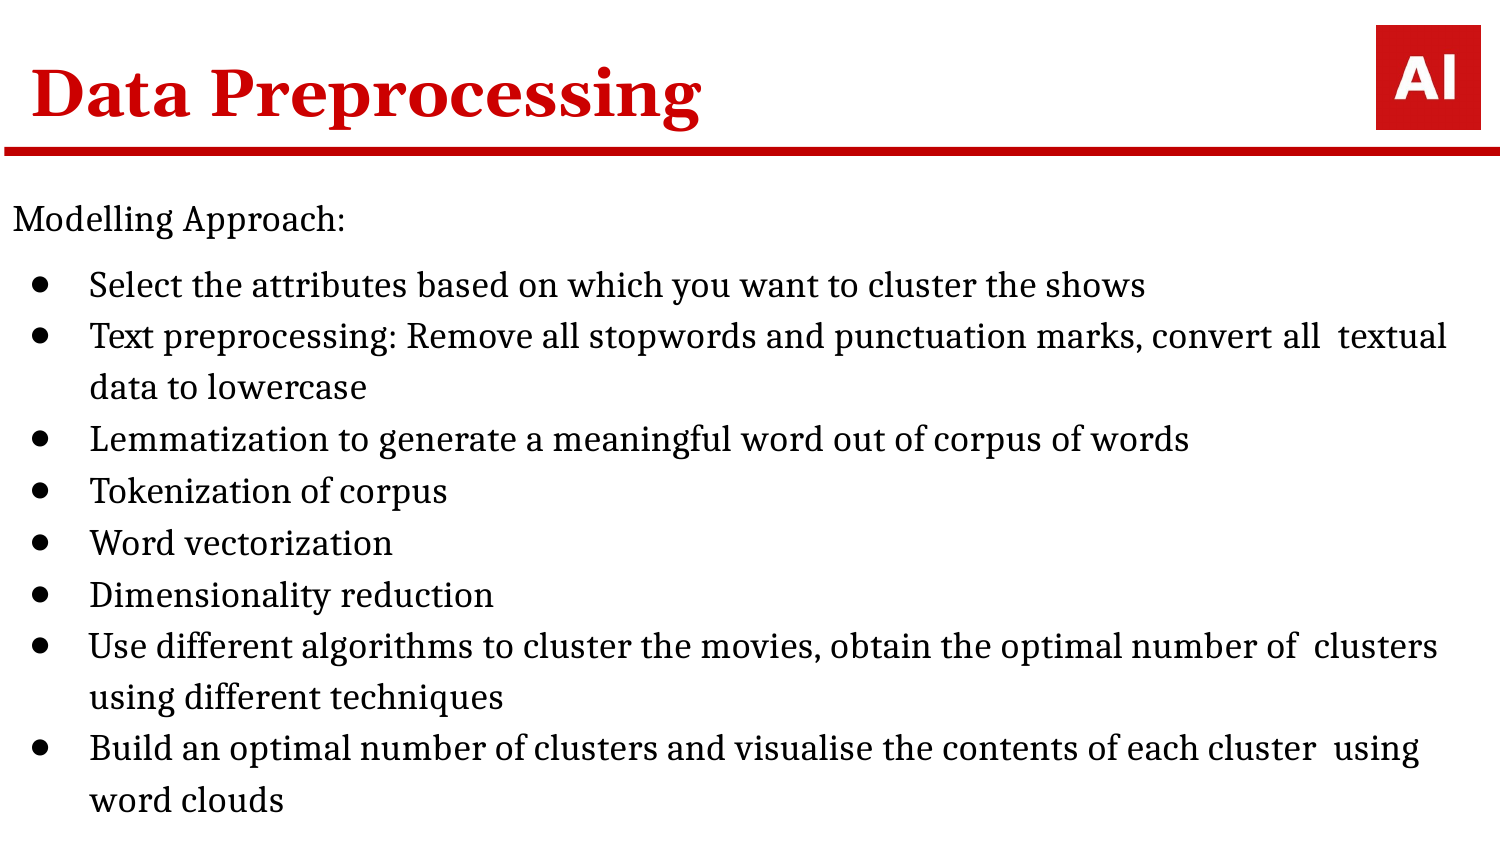

# Data Preprocessing

Modelling Approach:
Select the attributes based on which you want to cluster the shows
Text preprocessing: Remove all stopwords and punctuation marks, convert all  textual data to lowercase
Lemmatization to generate a meaningful word out of corpus of words
Tokenization of corpus
Word vectorization
Dimensionality reduction
Use different algorithms to cluster the movies, obtain the optimal number of  clusters using different techniques
Build an optimal number of clusters and visualise the contents of each cluster  using word clouds